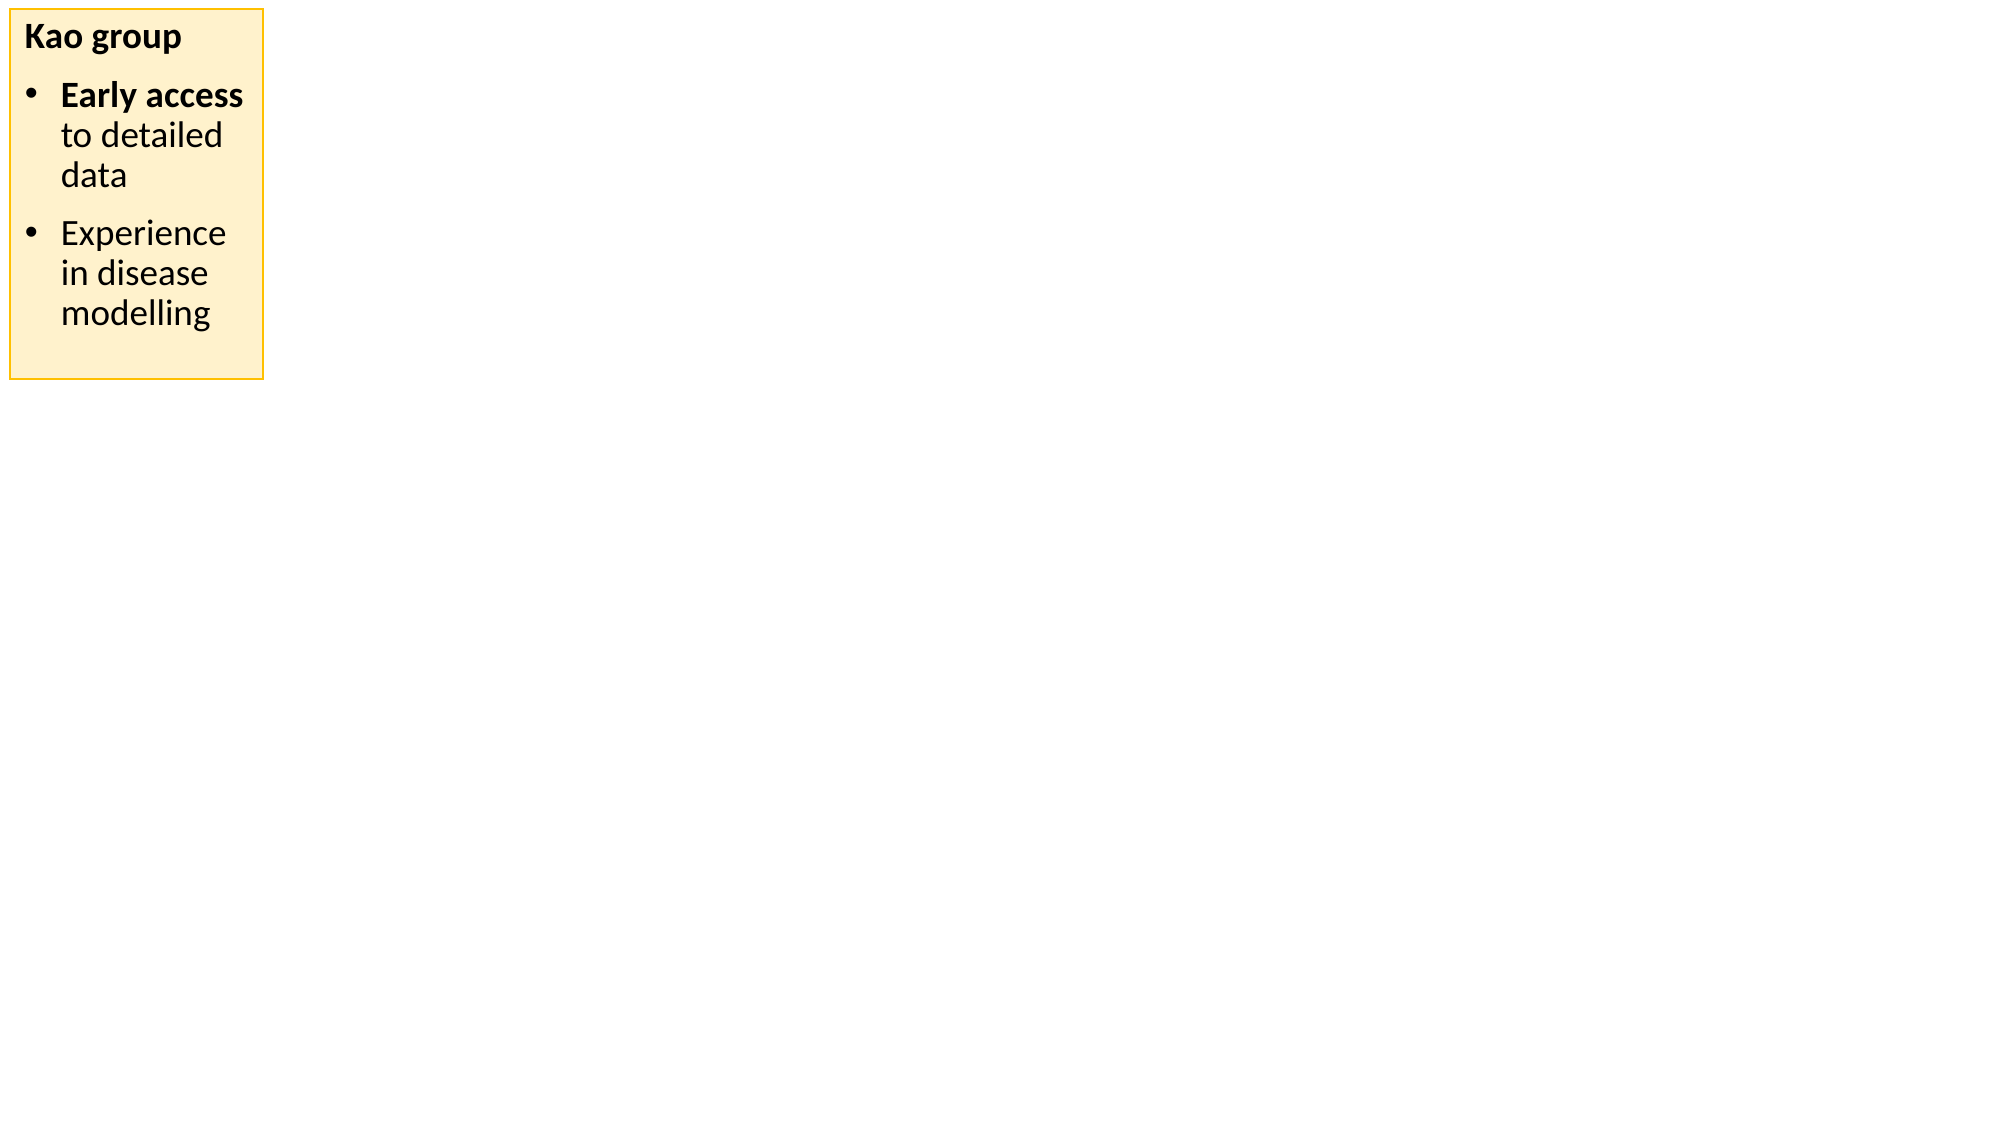

Kao group
Early access to detailed data
Experience in disease modelling